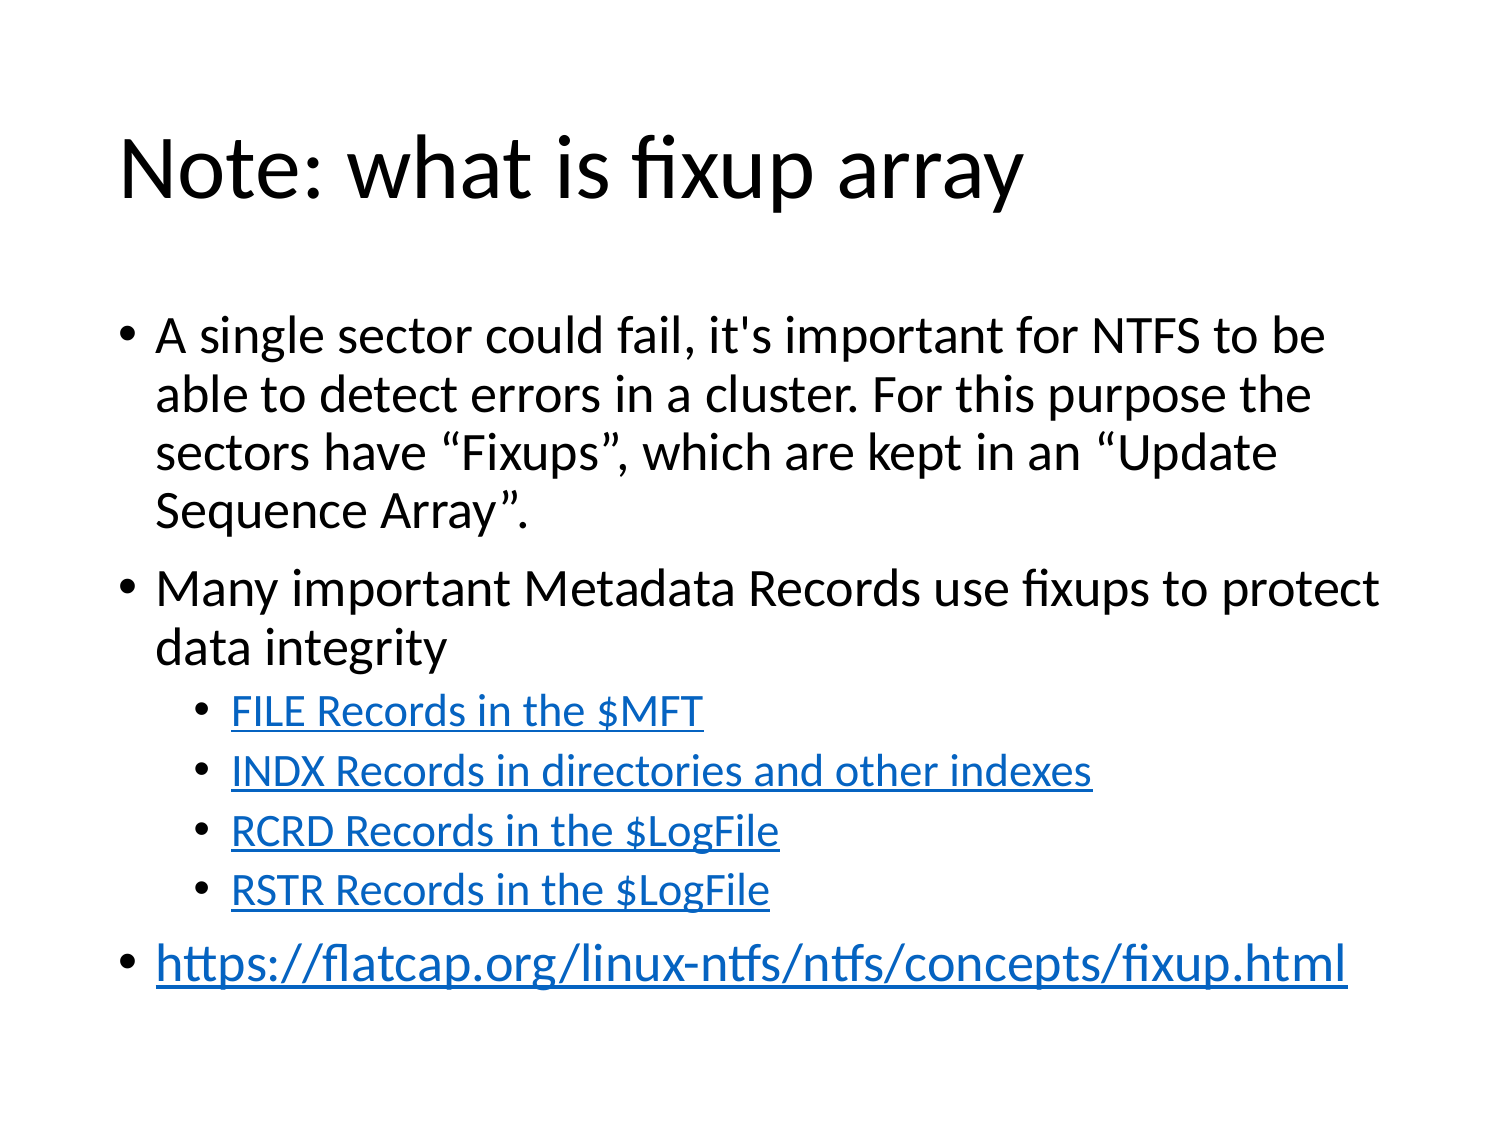

# Note: what is fixup array
A single sector could fail, it's important for NTFS to be able to detect errors in a cluster. For this purpose the sectors have “Fixups”, which are kept in an “Update Sequence Array”.
Many important Metadata Records use fixups to protect data integrity
FILE Records in the $MFT
INDX Records in directories and other indexes
RCRD Records in the $LogFile
RSTR Records in the $LogFile
https://flatcap.org/linux-ntfs/ntfs/concepts/fixup.html